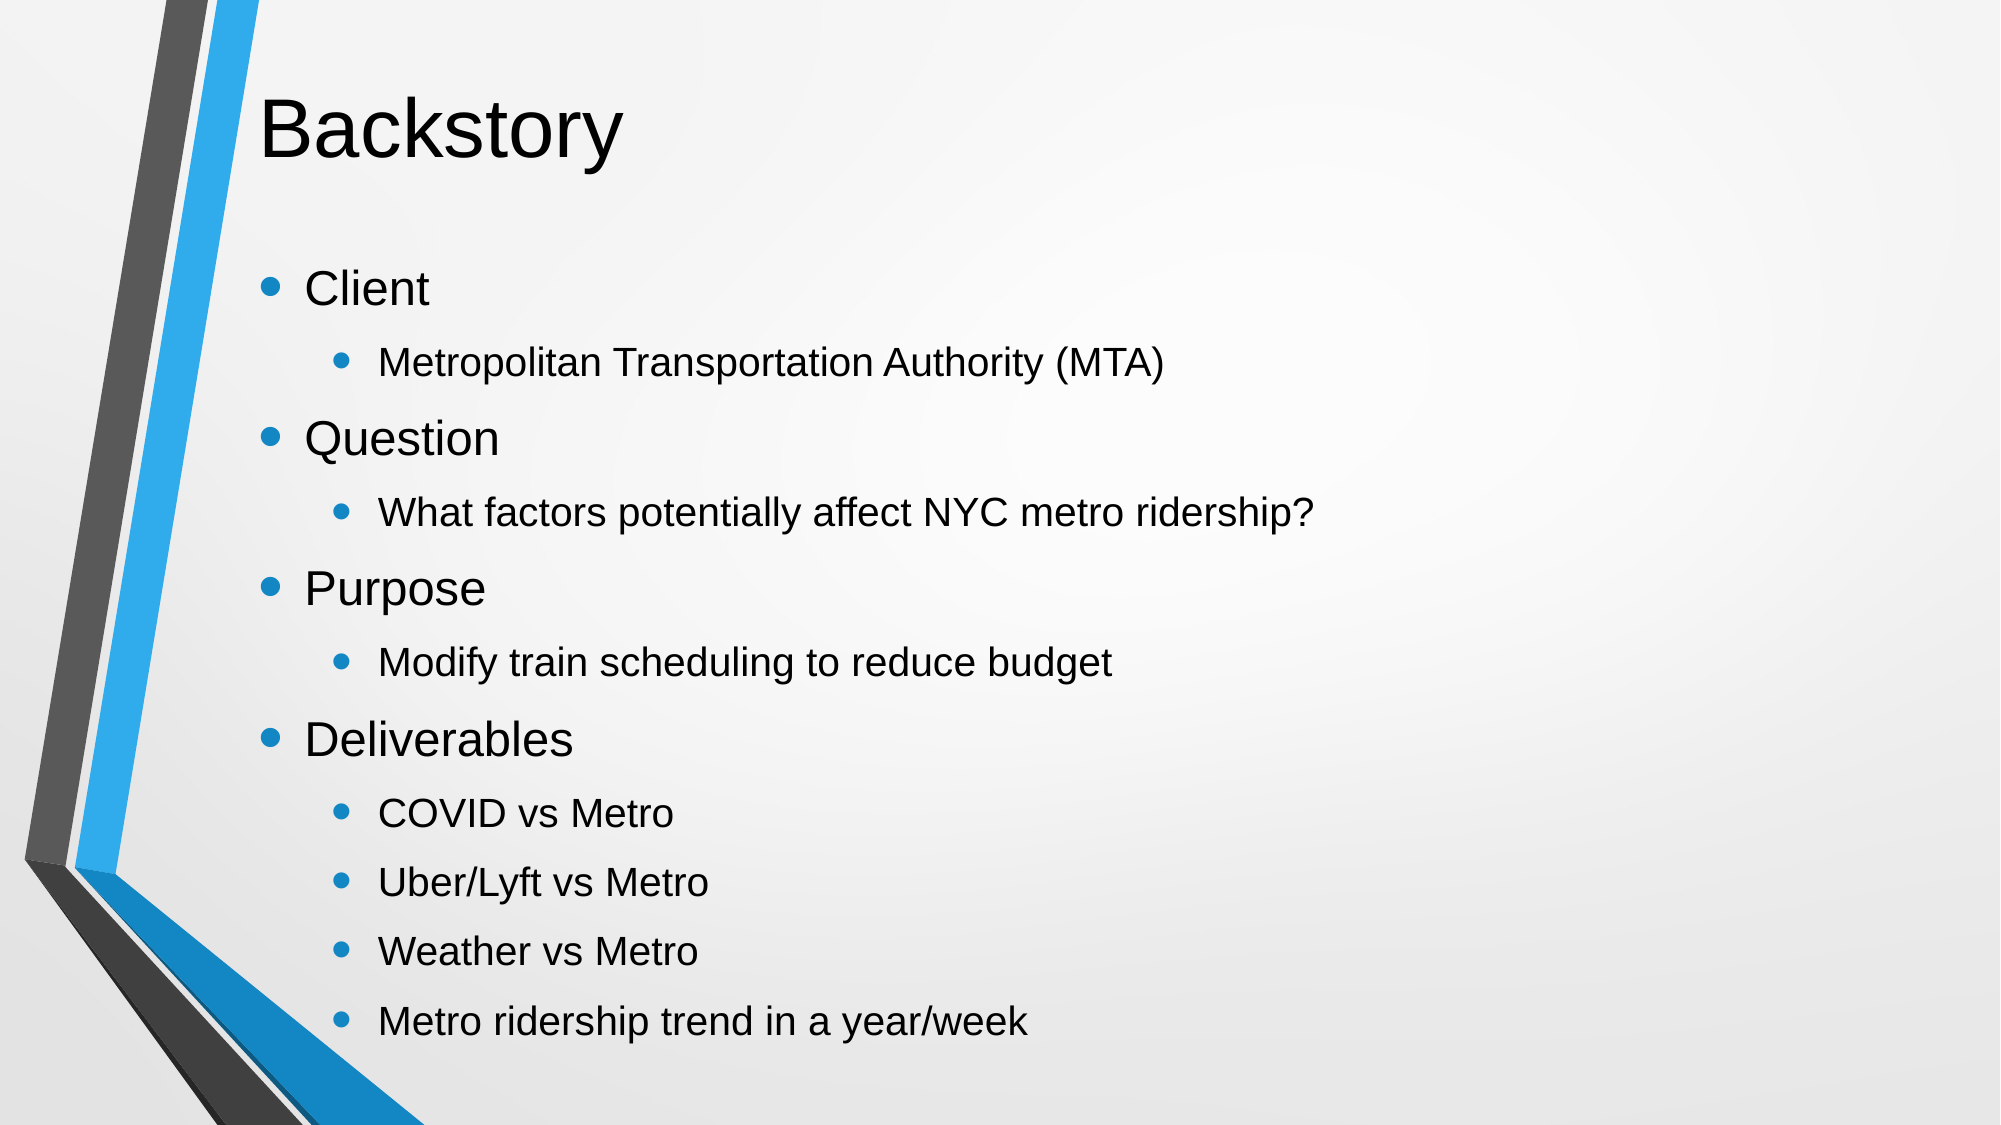

# Backstory
Client
Metropolitan Transportation Authority (MTA)
Question
What factors potentially affect NYC metro ridership?
Purpose
Modify train scheduling to reduce budget
Deliverables
COVID vs Metro
Uber/Lyft vs Metro
Weather vs Metro
Metro ridership trend in a year/week